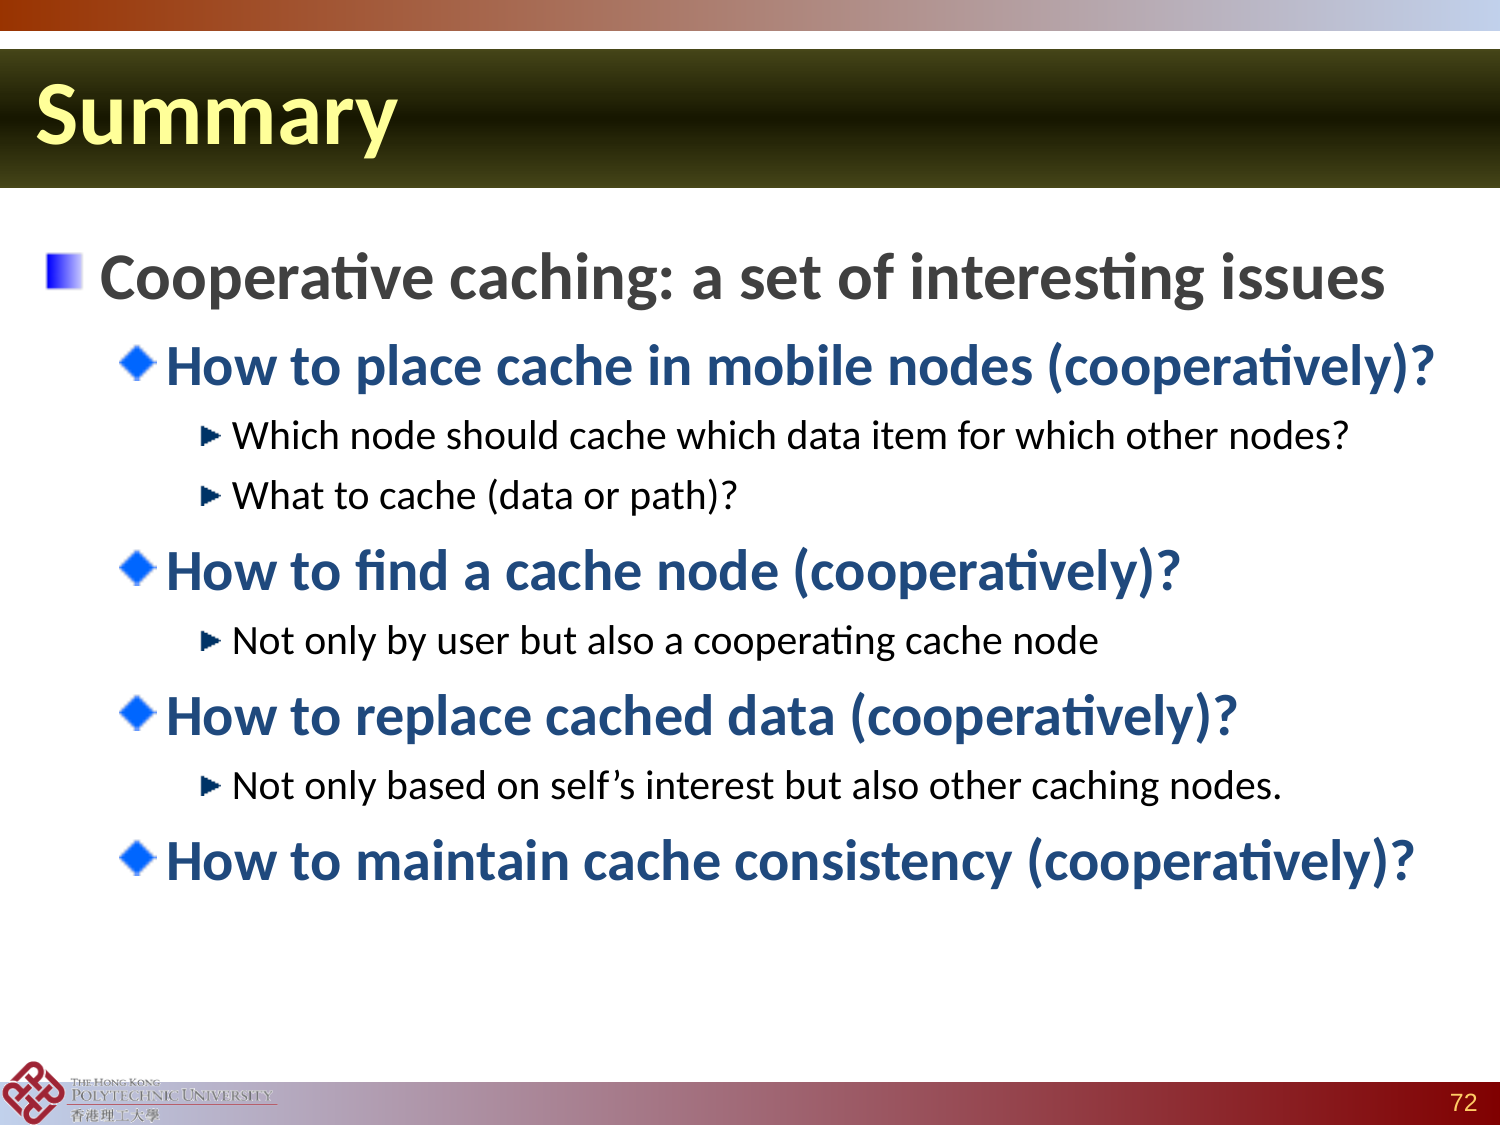

Summary
Cooperative caching: a set of interesting issues
How to place cache in mobile nodes (cooperatively)?
Which node should cache which data item for which other nodes?
What to cache (data or path)?
How to find a cache node (cooperatively)?
Not only by user but also a cooperating cache node
How to replace cached data (cooperatively)?
Not only based on self’s interest but also other caching nodes.
How to maintain cache consistency (cooperatively)?